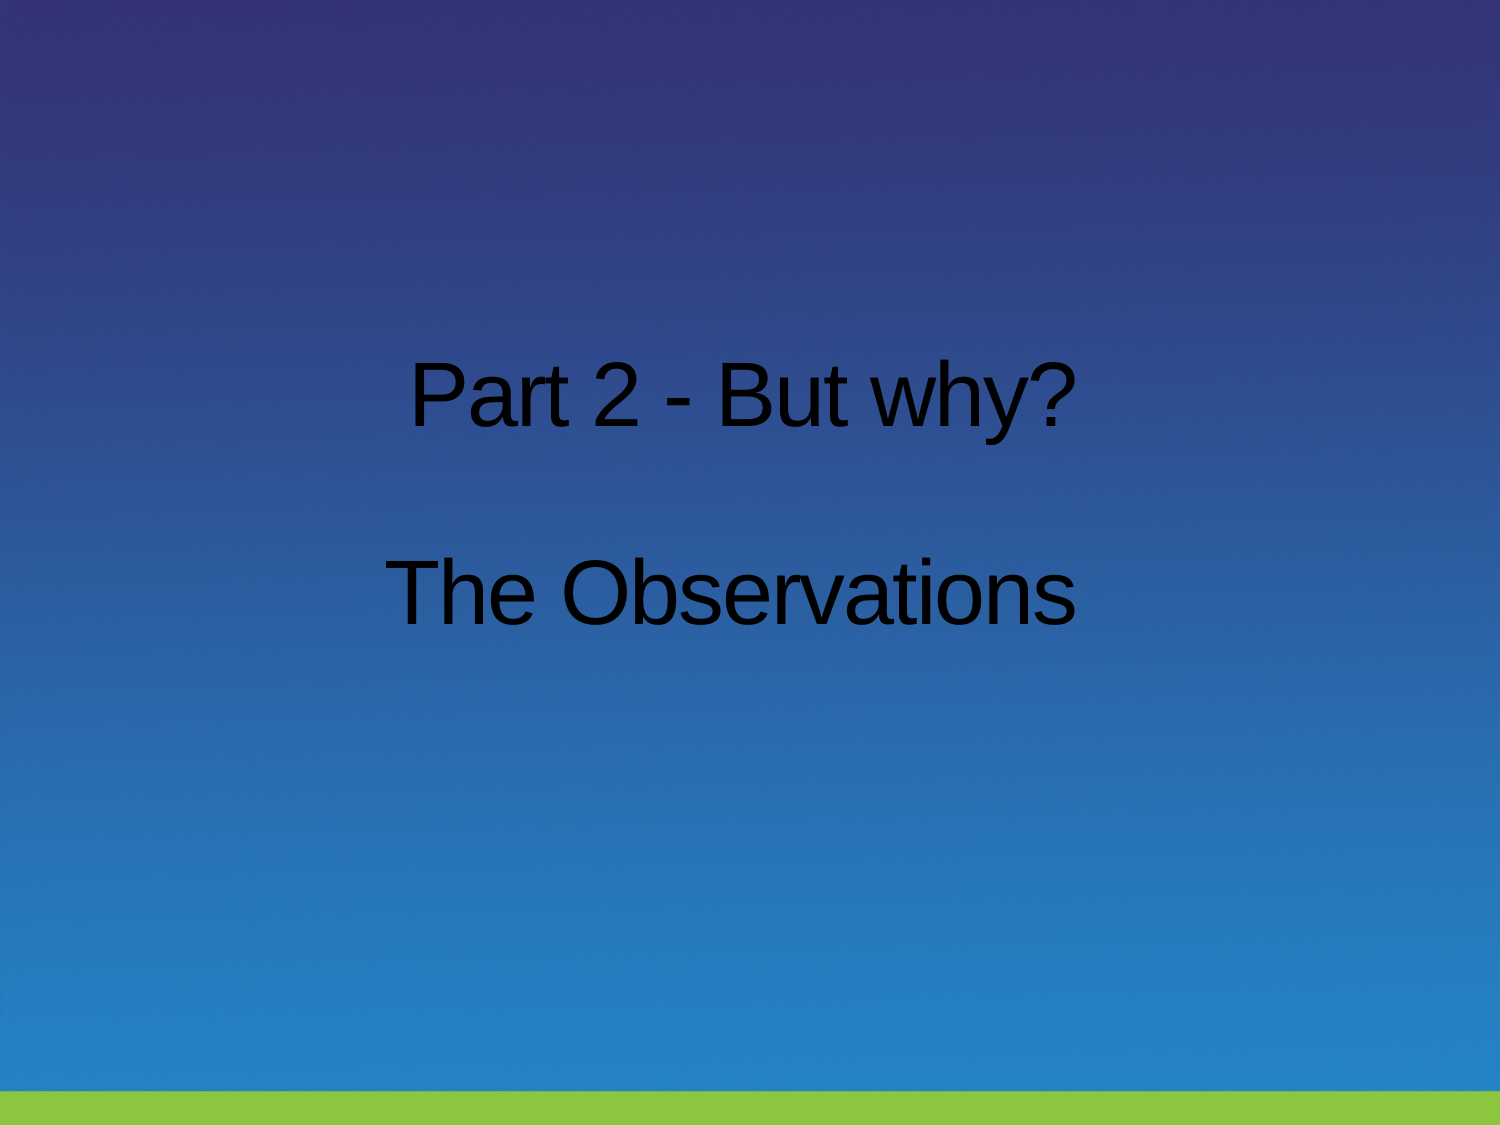

# Part 2 - But why? The Observations